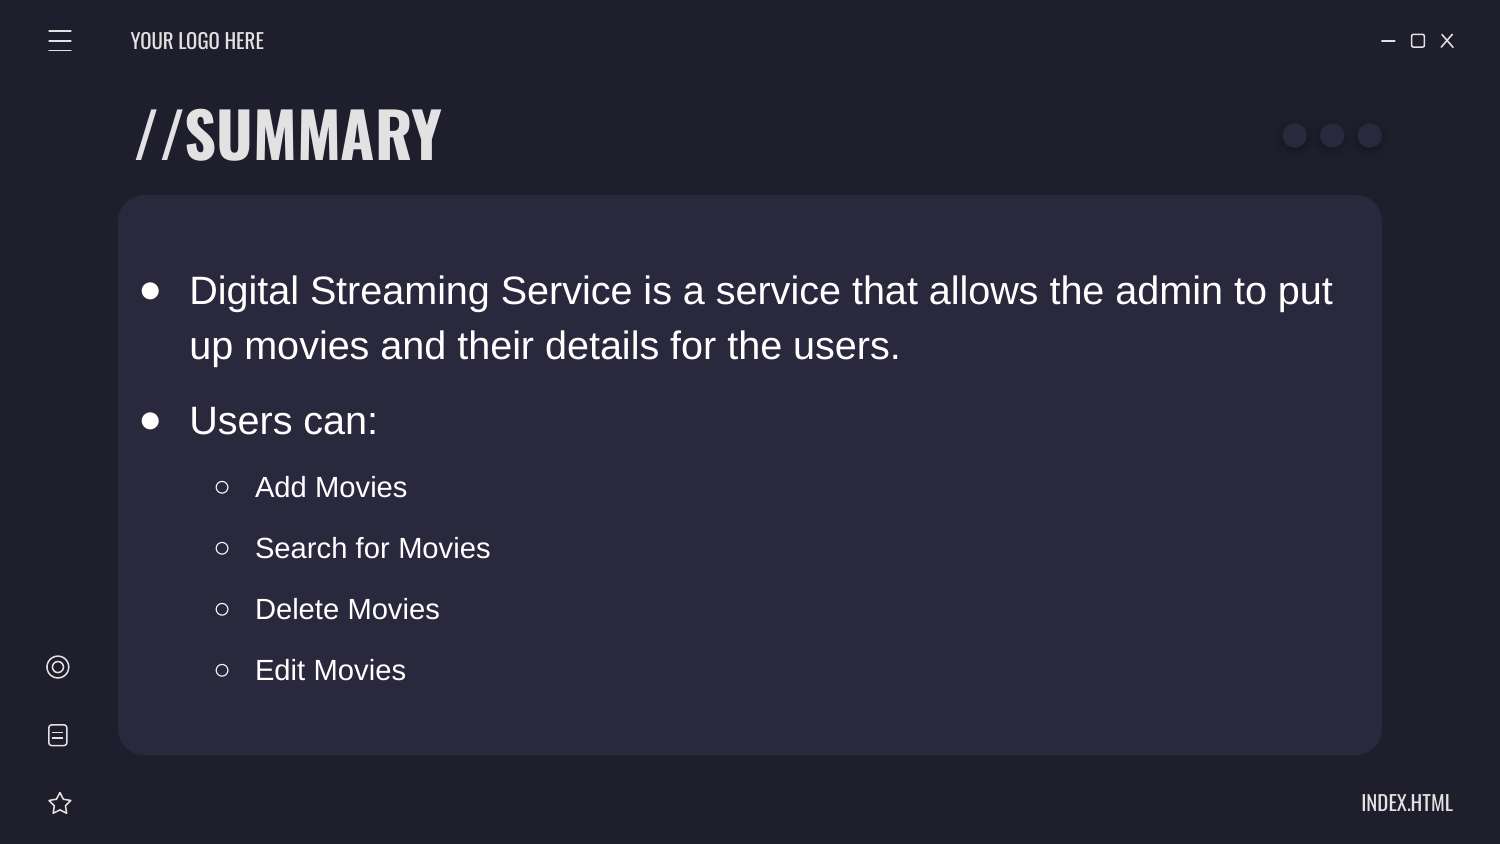

YOUR LOGO HERE

# //SUMMARY

Digital Streaming Service is a service that allows the admin to put up movies and their details for the users.
Users can:
Add Movies
Search for Movies
Delete Movies
Edit Movies

INDEX.HTML